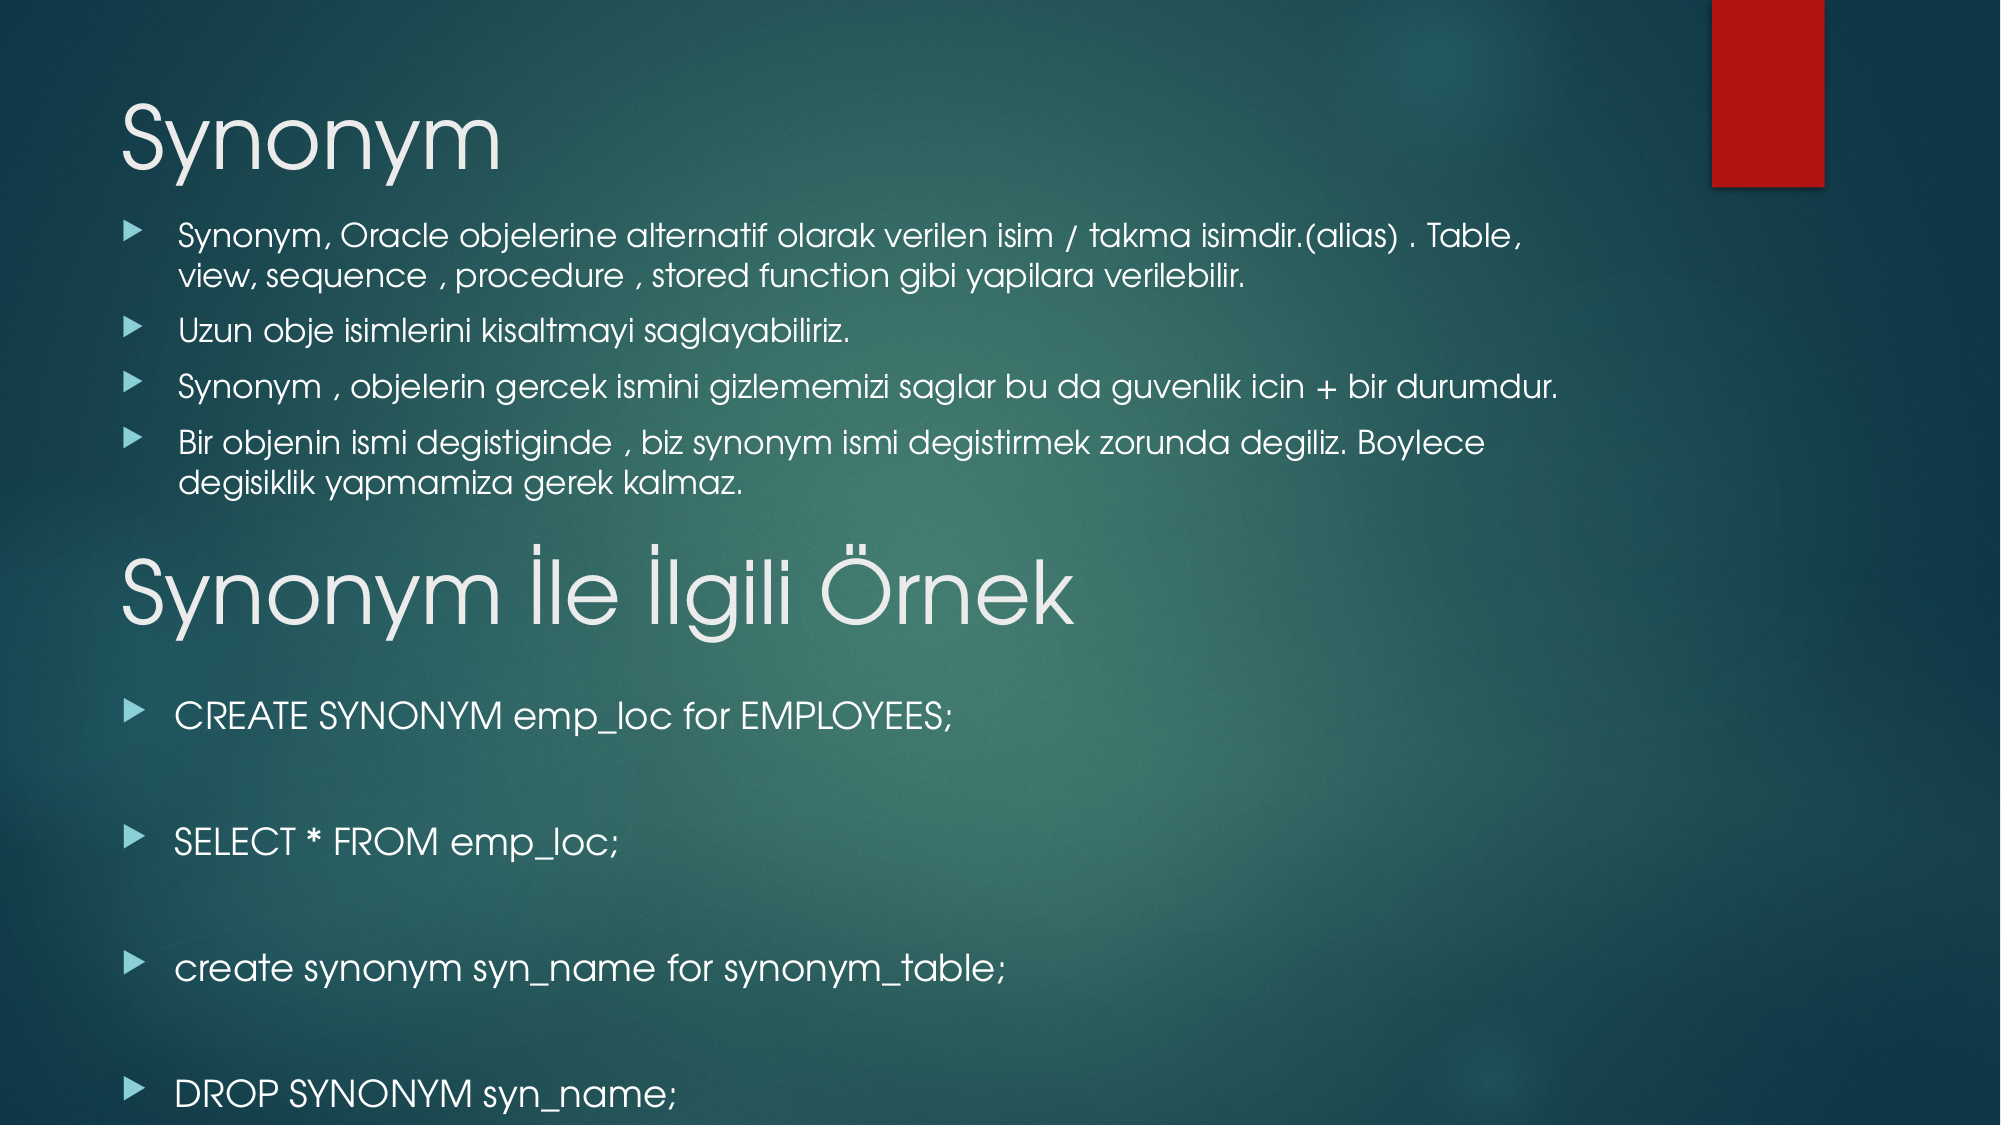

# Synonym
Synonym, Oracle objelerine alternatif olarak verilen isim / takma isimdir.(alias) . Table, view, sequence , procedure , stored function gibi yapilara verilebilir.
Uzun obje isimlerini kisaltmayi saglayabiliriz.
Synonym , objelerin gercek ismini gizlememizi saglar bu da guvenlik icin + bir durumdur.
Bir objenin ismi degistiginde , biz synonym ismi degistirmek zorunda degiliz. Boylece degisiklik yapmamiza gerek kalmaz.

Synonym İle İlgili Örnek
CREATE SYNONYM emp_loc for EMPLOYEES;

SELECT * FROM emp_loc;

create synonym syn_name for synonym_table;

DROP SYNONYM syn_name;